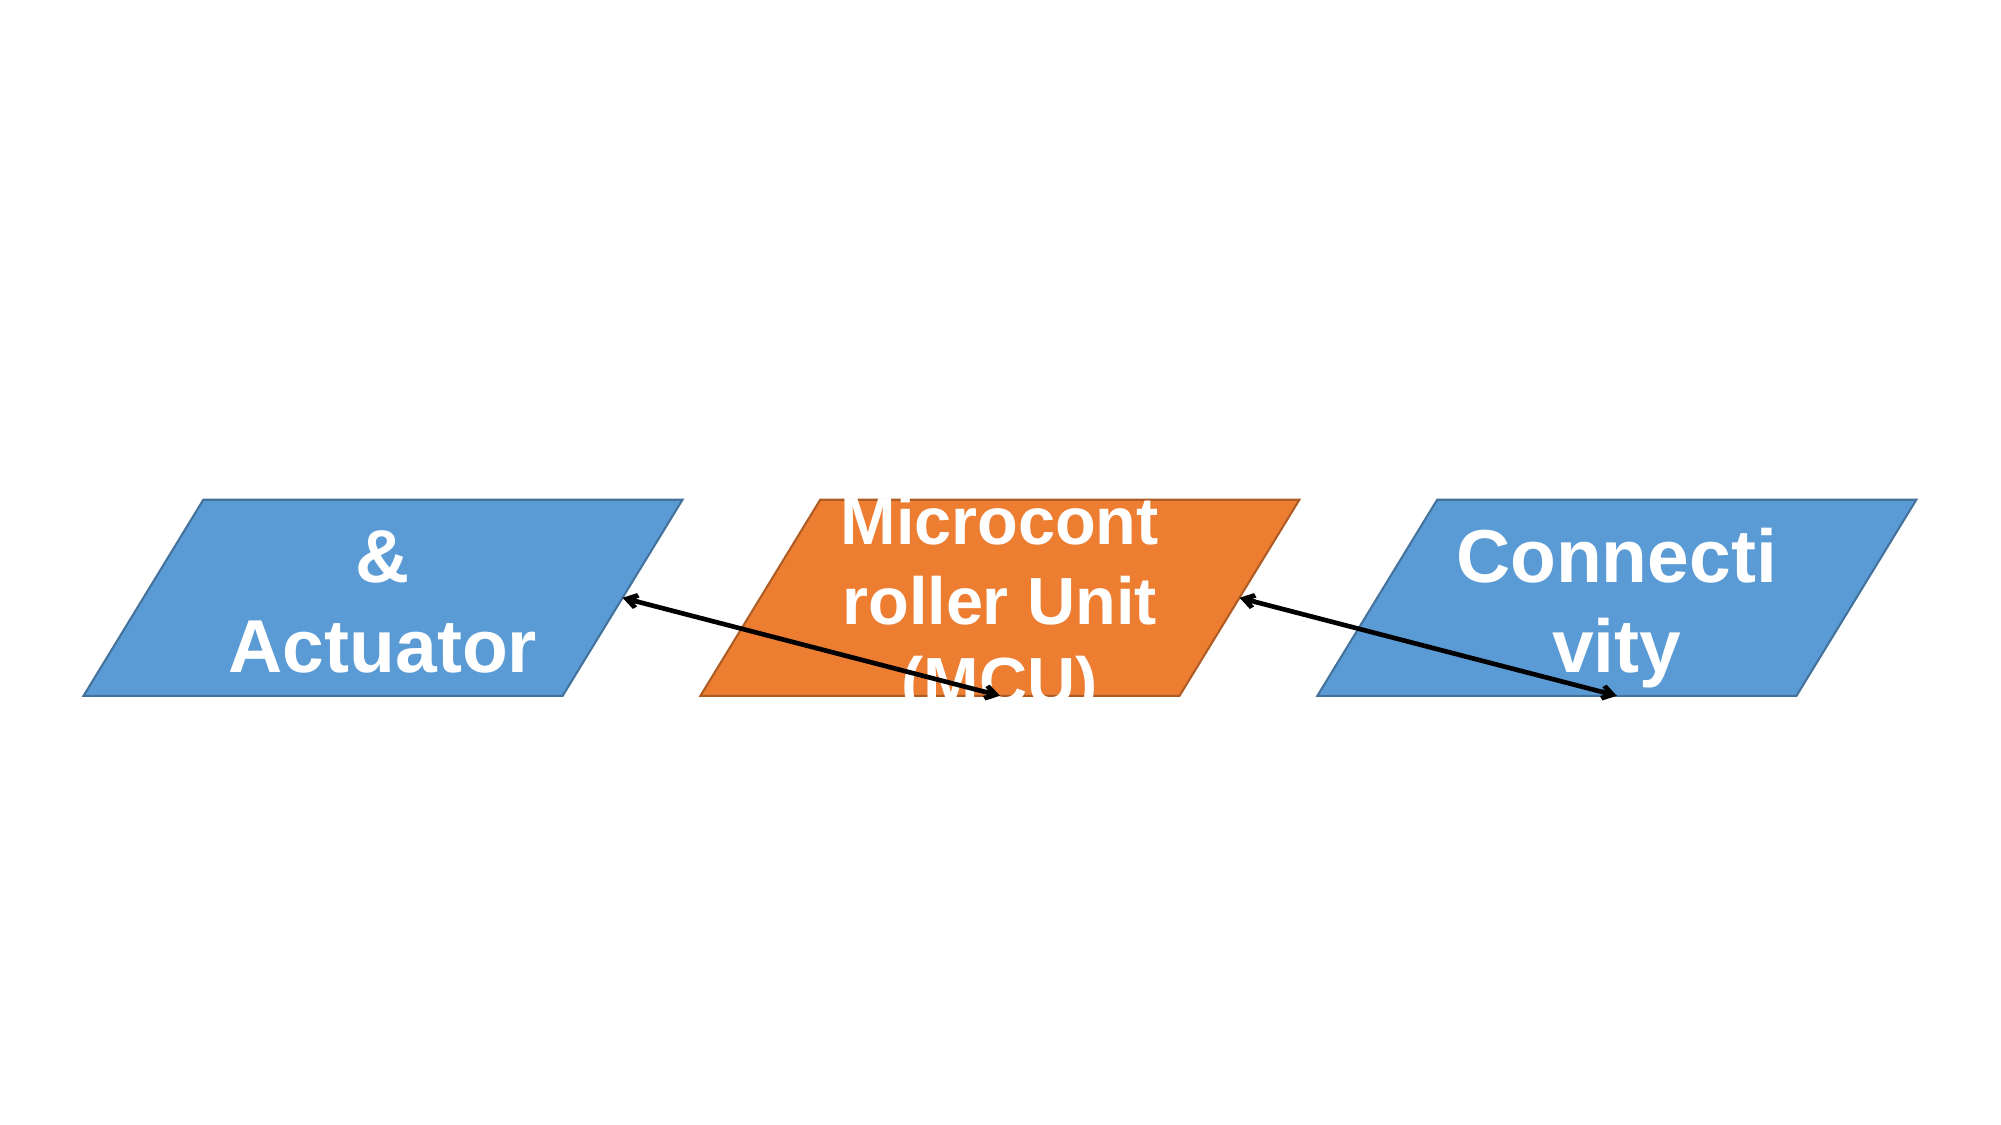

#
Sensors & Actuators
Microcontroller Unit (MCU)
Connectivity